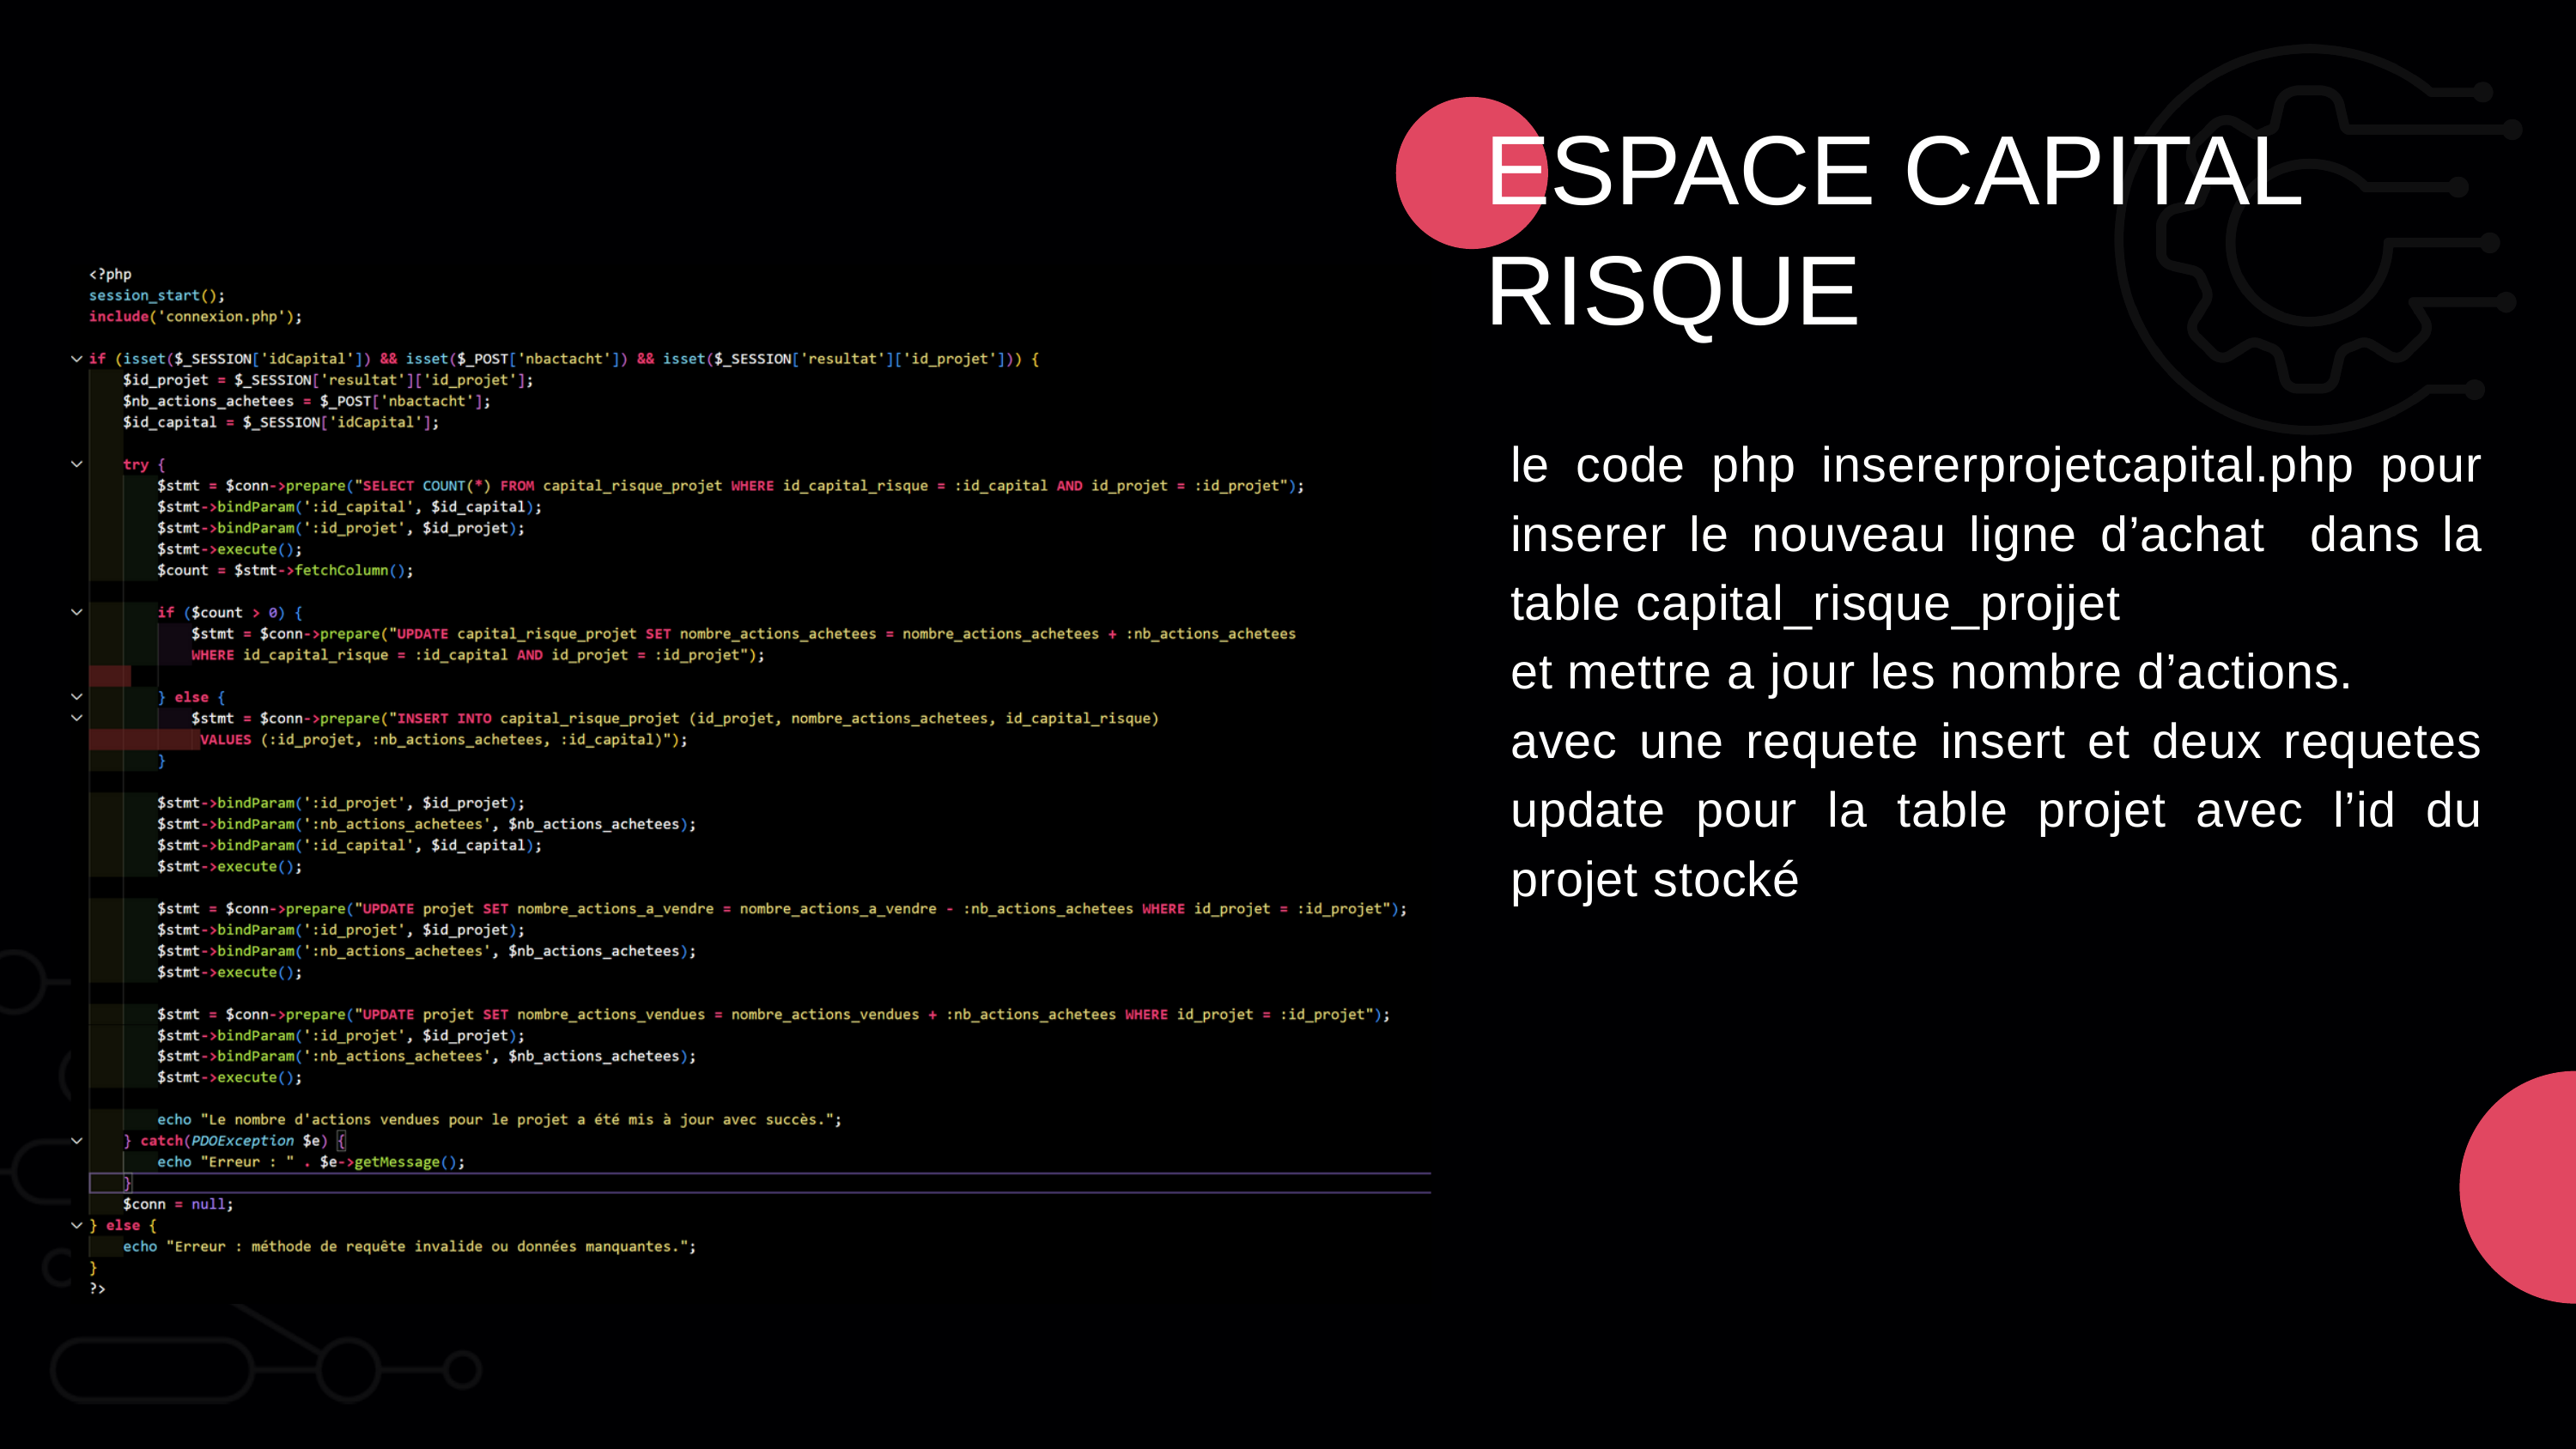

ESPACE CAPITAL RISQUE

le code php insererprojetcapital.php pour inserer le nouveau ligne d’achat  dans la table capital_risque_projjet
et mettre a jour les nombre d’actions.
avec une requete insert et deux requetes update pour la table projet avec l’id du projet stocké